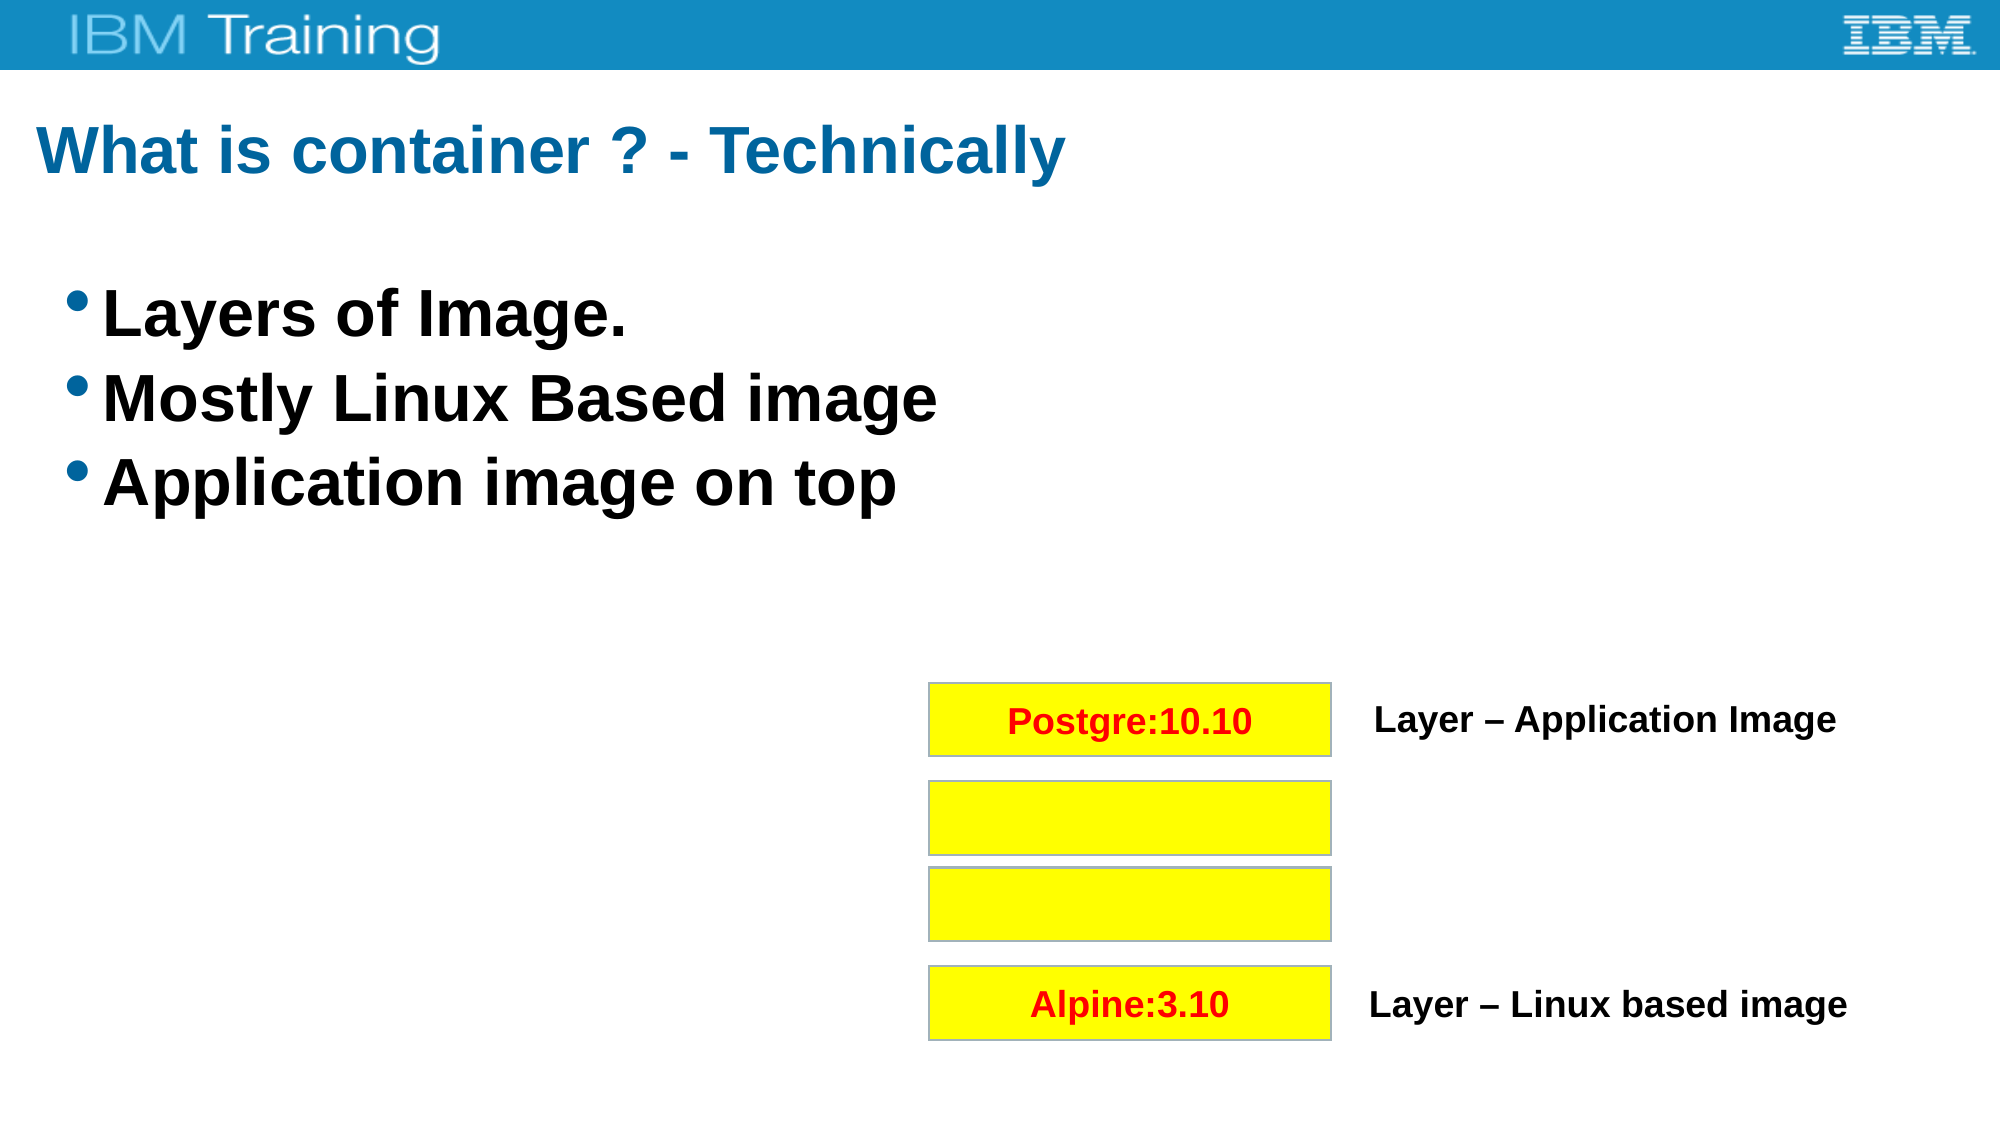

# What is container ? - Technically
Layers of Image.
Mostly Linux Based image
Application image on top
Postgre:10.10
Layer – Application Image

Alpine:3.10
Layer – Linux based image